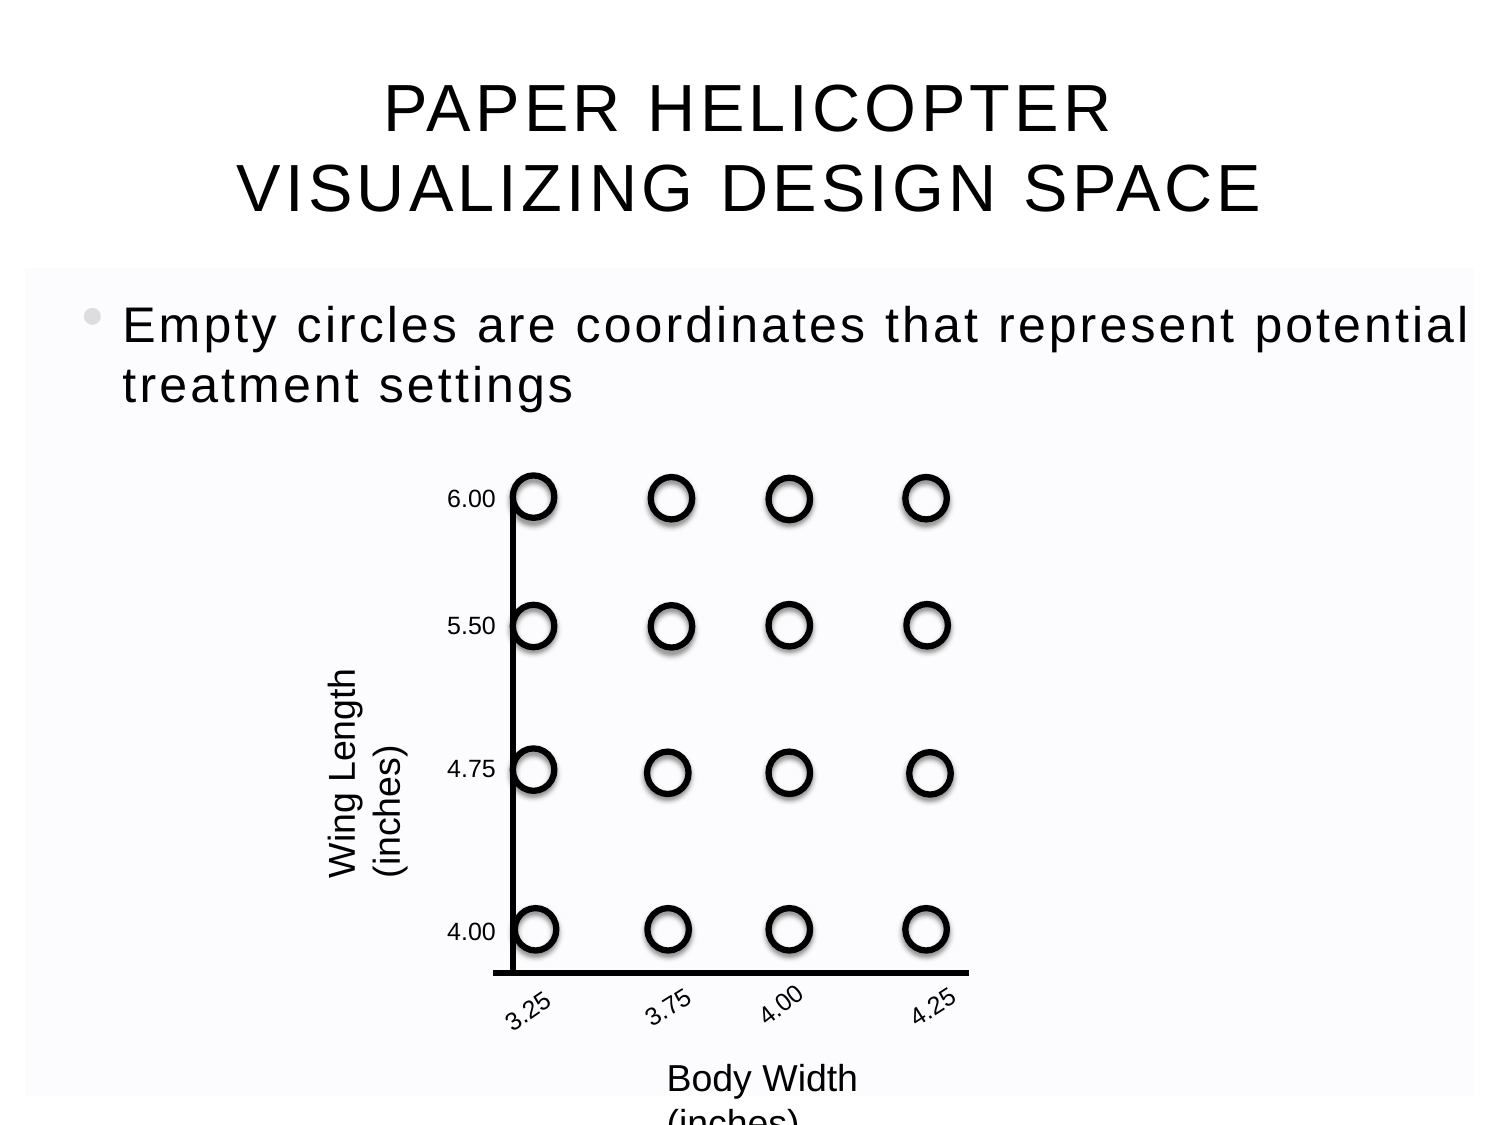

# PAPER HELICOPTER VISUALIZING DESIGN SPACE
Empty circles are coordinates that represent potential treatment settings

6.00

5.50

Wing Length (inches)
4.75

4.00

4.25
4.00
3.75
3.25
Body Width (inches)